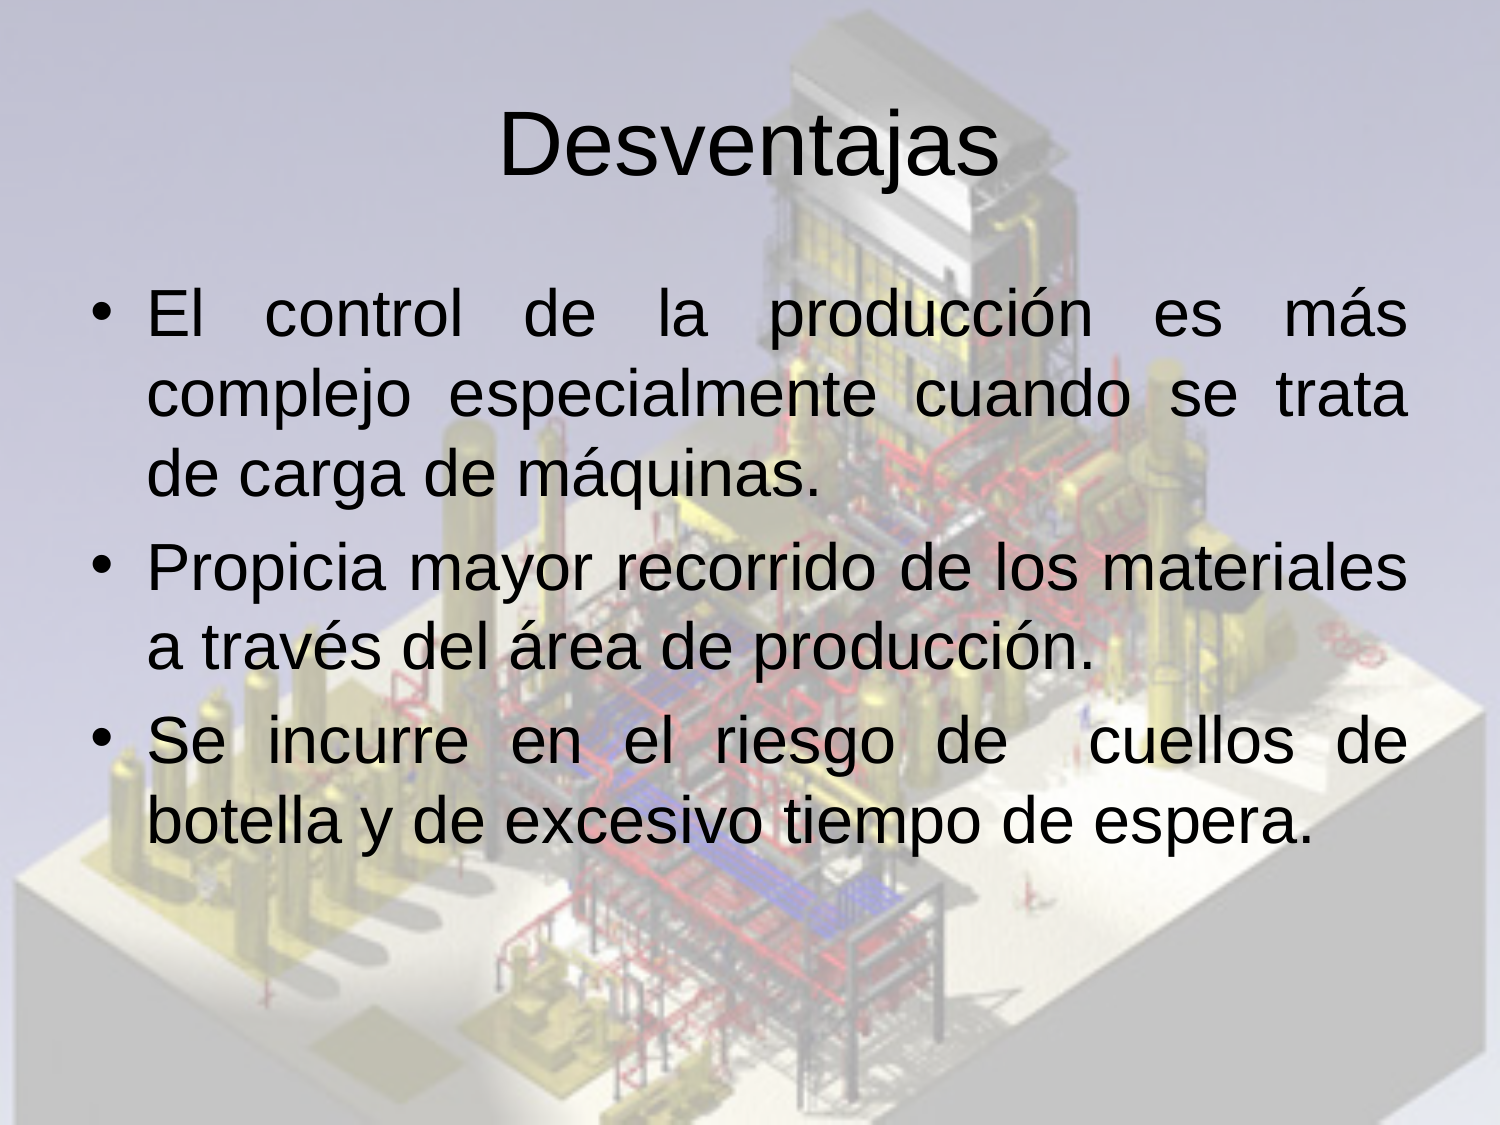

# Desventajas
El control de la producción es más complejo especialmente cuando se trata de carga de máquinas.
Propicia mayor recorrido de los materiales a través del área de producción.
Se incurre en el riesgo de  cuellos de botella y de excesivo tiempo de espera.